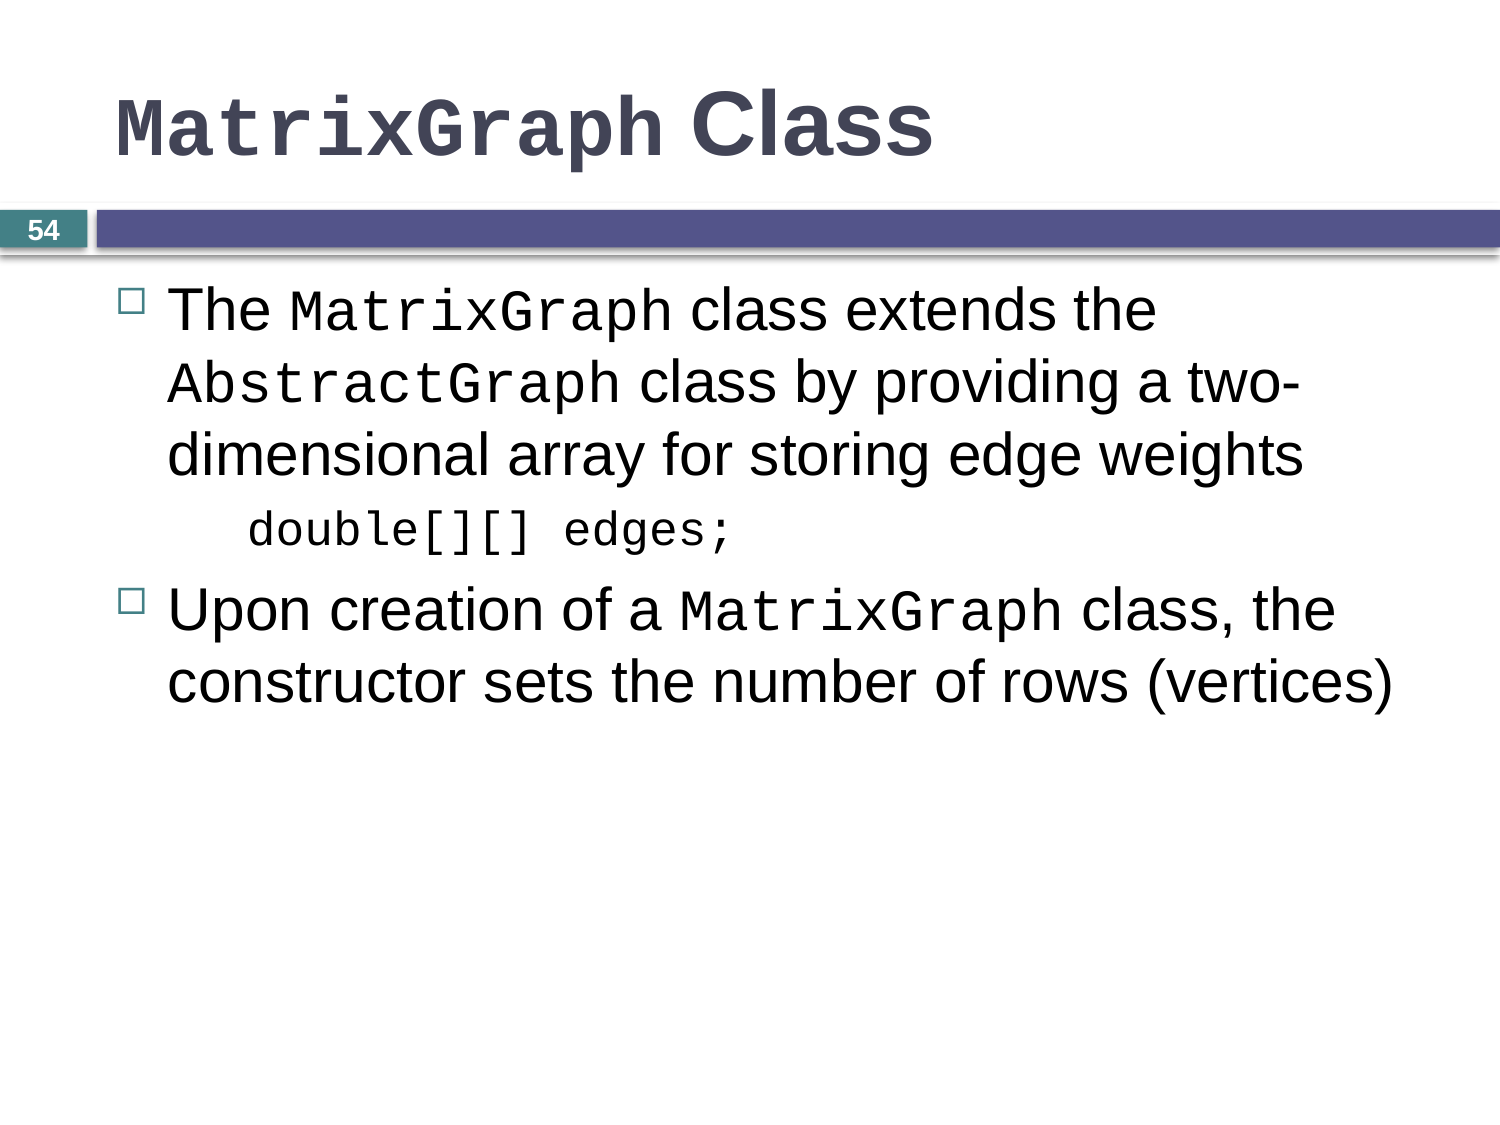

# MatrixGraph Class
54
The MatrixGraph class extends the AbstractGraph class by providing a two-dimensional array for storing edge weights
double[][] edges;
Upon creation of a MatrixGraph class, the constructor sets the number of rows (vertices)